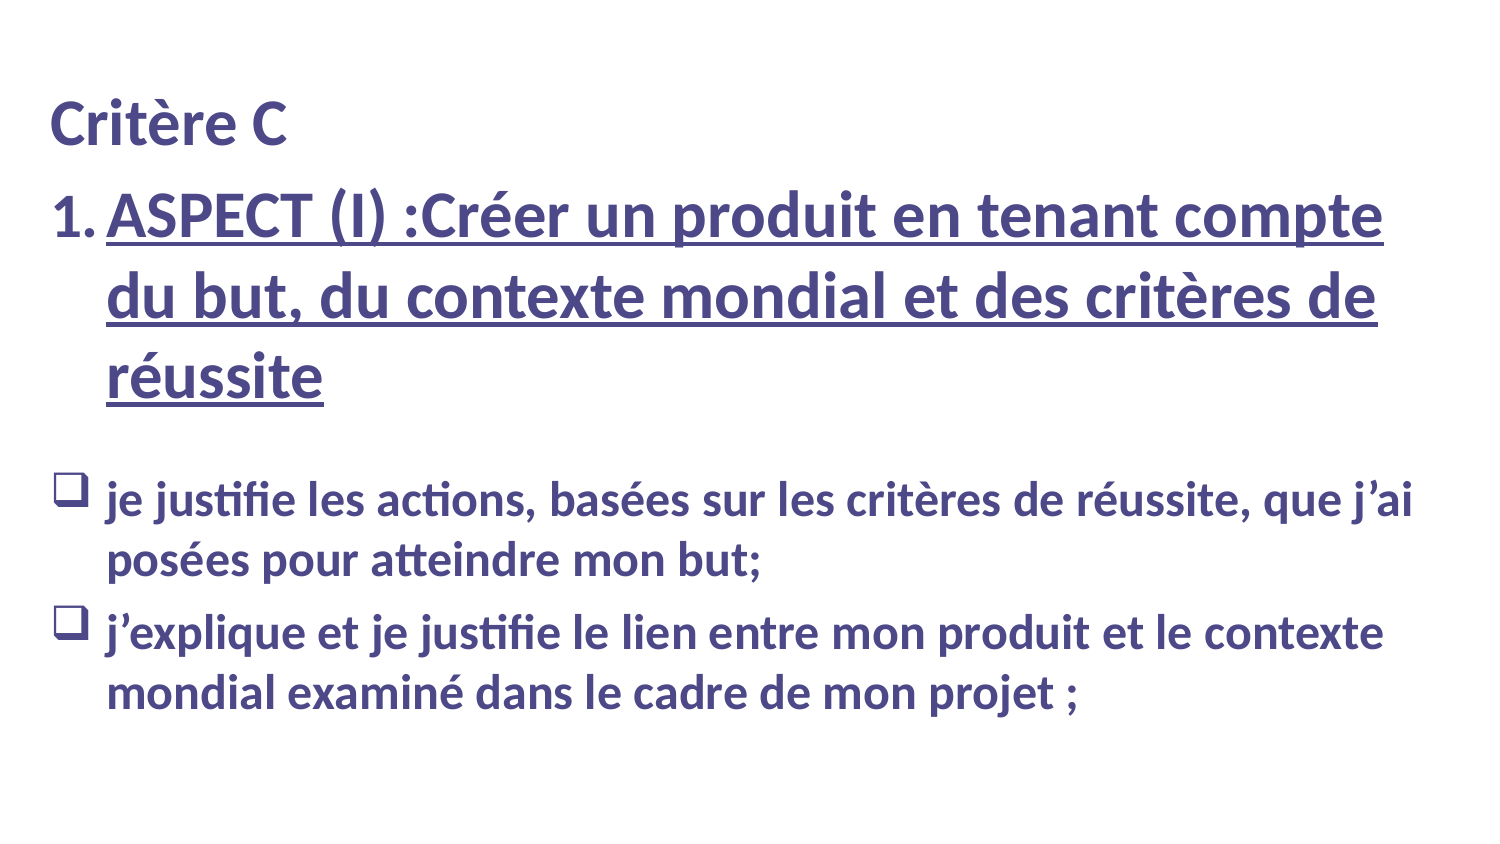

Critère C
Aspect (i) :Créer un produit en tenant compte du but, du contexte mondial et des critères de réussite
je justifie les actions, basées sur les critères de réussite, que j’ai posées pour atteindre mon but;
j’explique et je justifie le lien entre mon produit et le contexte mondial examiné dans le cadre de mon projet ;